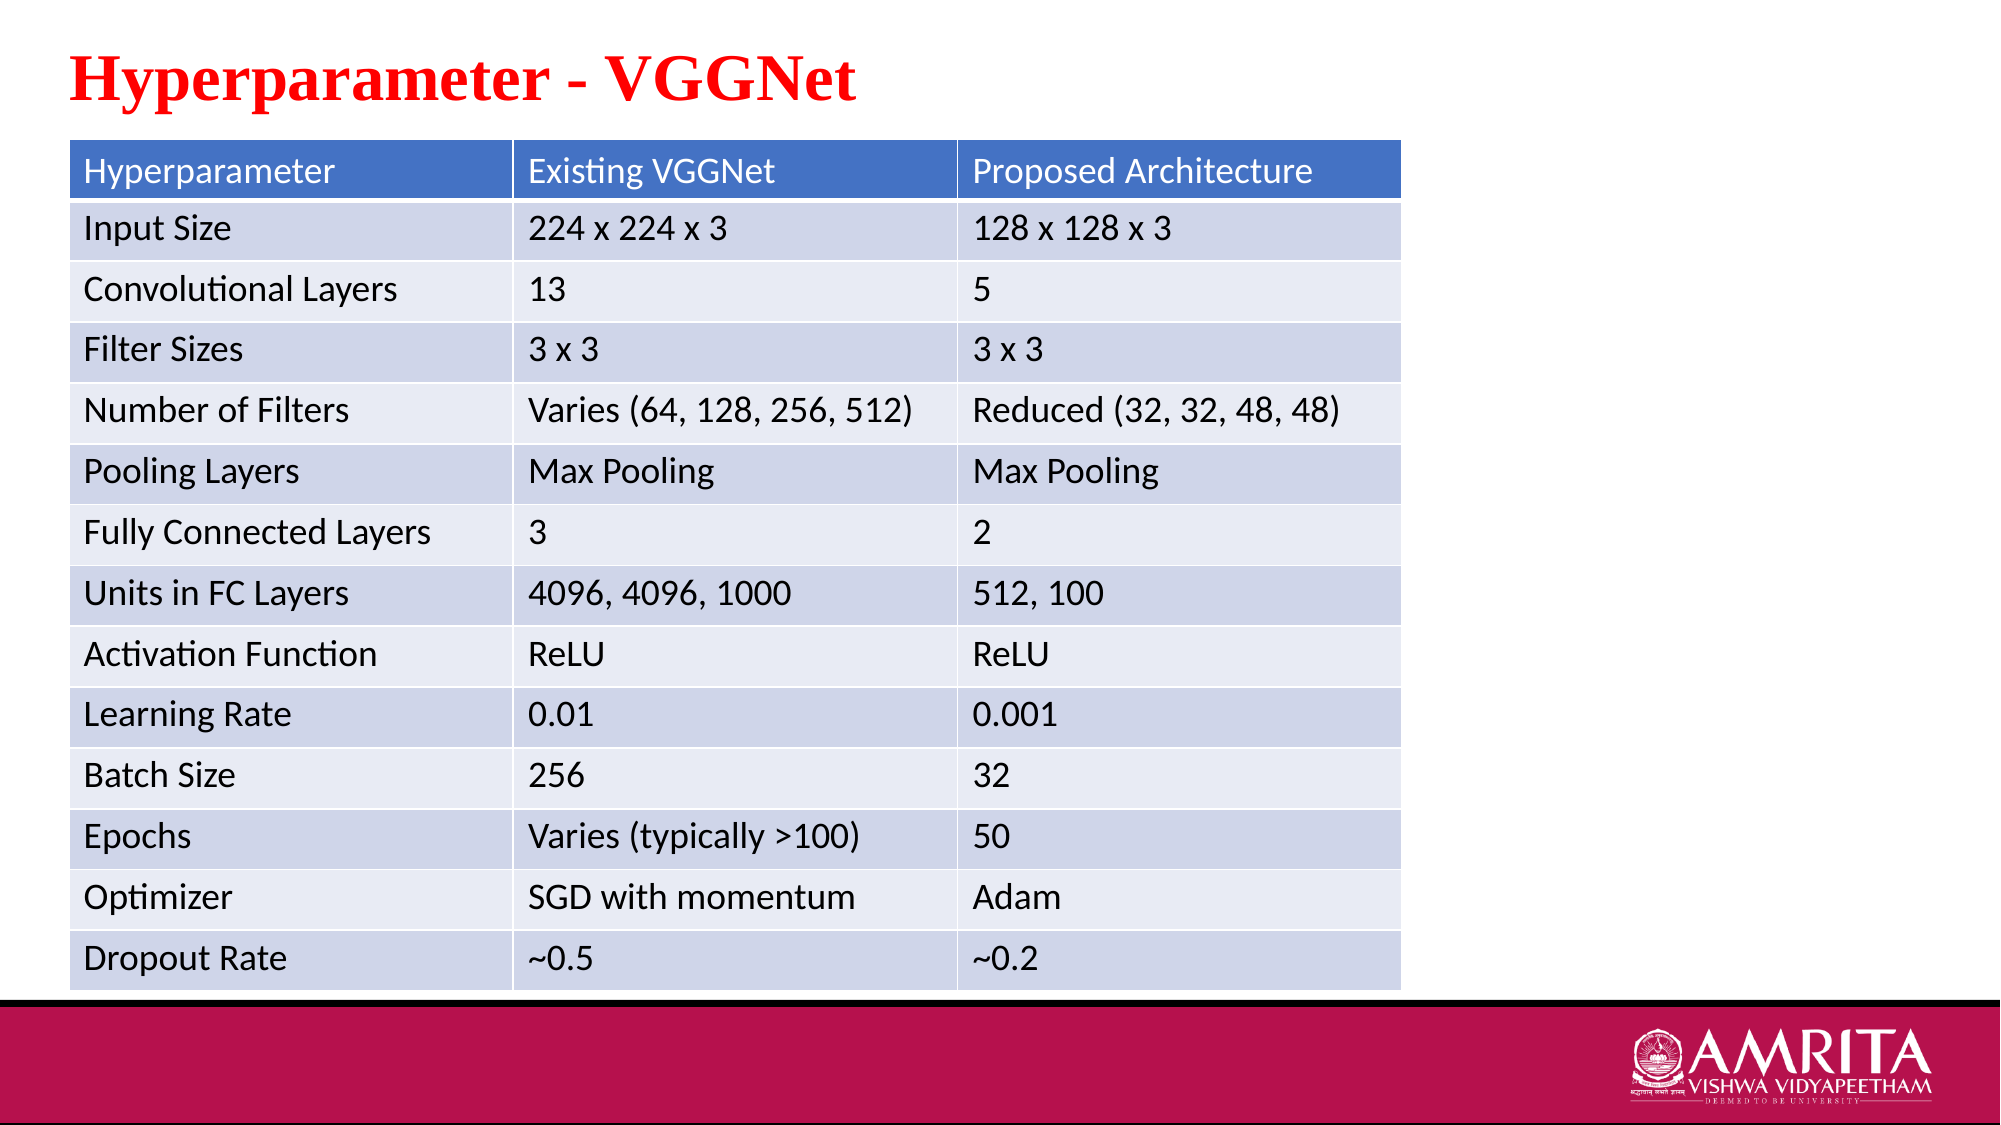

Hyperparameter - VGGNet
| Hyperparameter | Existing VGGNet | Proposed Architecture |
| --- | --- | --- |
| Input Size | 224 x 224 x 3 | 128 x 128 x 3 |
| Convolutional Layers | 13 | 5 |
| Filter Sizes | 3 x 3 | 3 x 3 |
| Number of Filters | Varies (64, 128, 256, 512) | Reduced (32, 32, 48, 48) |
| Pooling Layers | Max Pooling | Max Pooling |
| Fully Connected Layers | 3 | 2 |
| Units in FC Layers | 4096, 4096, 1000 | 512, 100 |
| Activation Function | ReLU | ReLU |
| Learning Rate | 0.01 | 0.001 |
| Batch Size | 256 | 32 |
| Epochs | Varies (typically >100) | 50 |
| Optimizer | SGD with momentum | Adam |
| Dropout Rate | ~0.5 | ~0.2 |